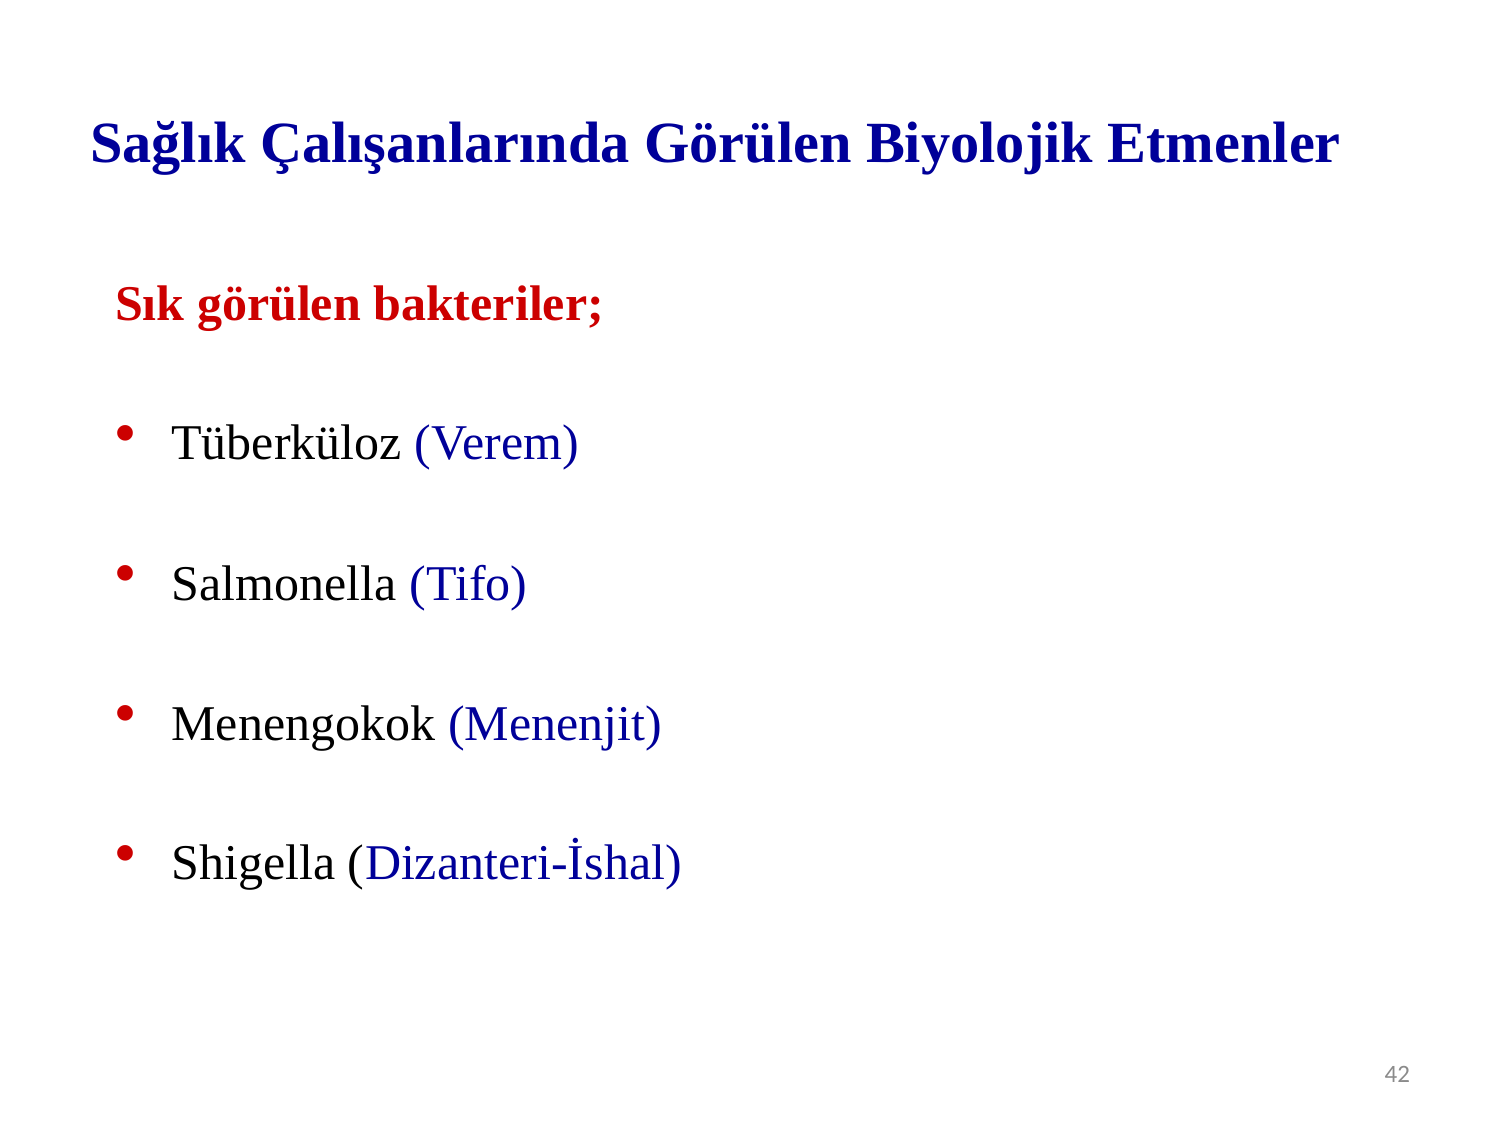

# Sağlık Çalışanlarında Görülen Biyolojik Etmenler
Sık görülen bakteriler;

Tüberküloz (Verem)

Salmonella (Tifo)

Menengokok (Menenjit)

Shigella (Dizanteri-İshal)

42